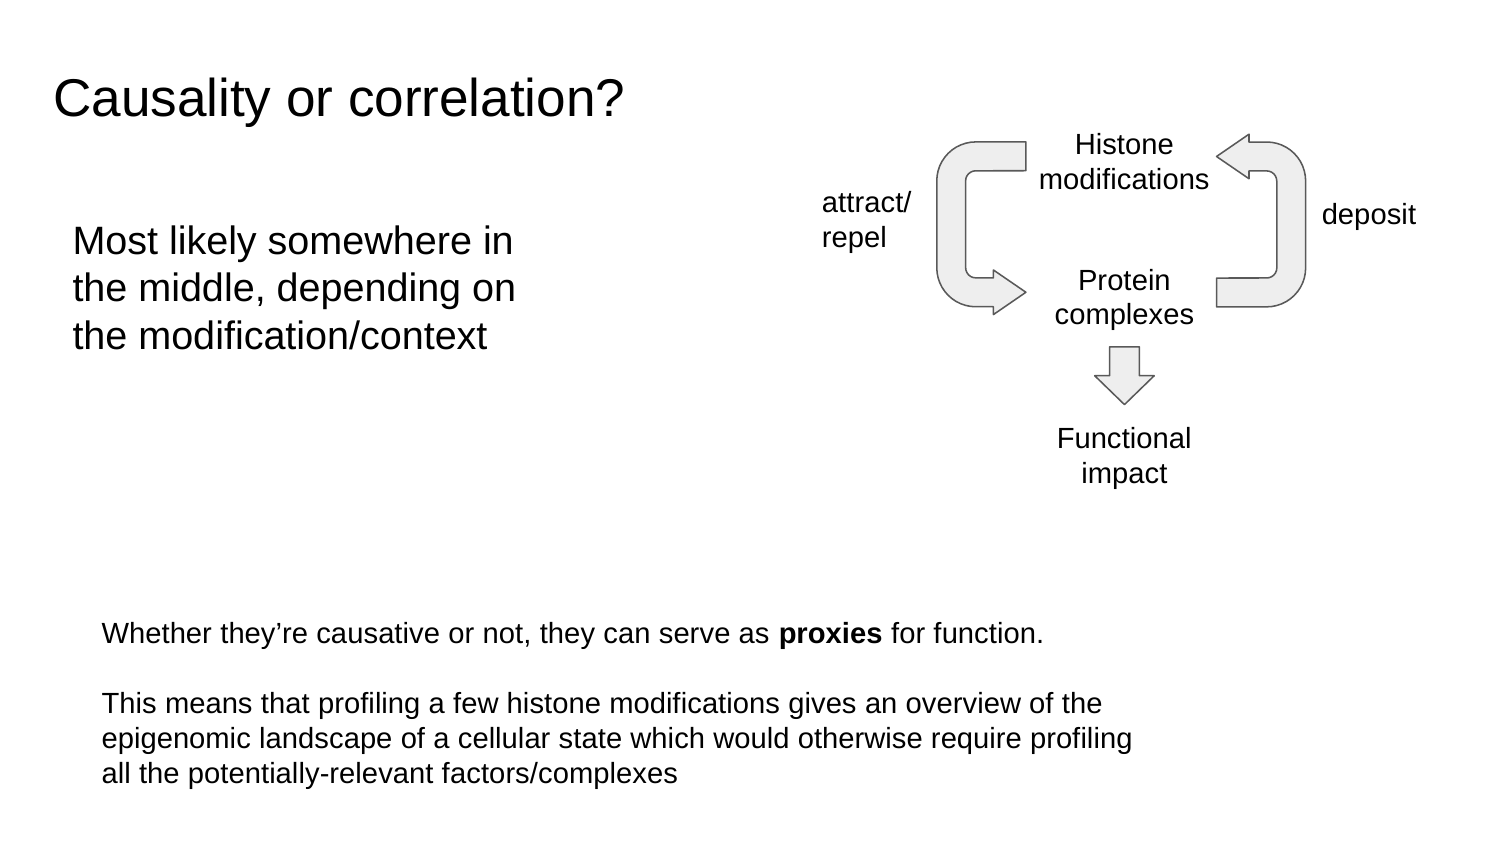

# Causality or correlation?
Histone
modifications
attract/
repel

deposit

Most likely somewhere in the middle, depending on the modification/context
Protein complexes

Functional
impact
Whether they’re causative or not, they can serve as proxies for function.

This means that profiling a few histone modifications gives an overview of the epigenomic landscape of a cellular state which would otherwise require profiling all the potentially-relevant factors/complexes